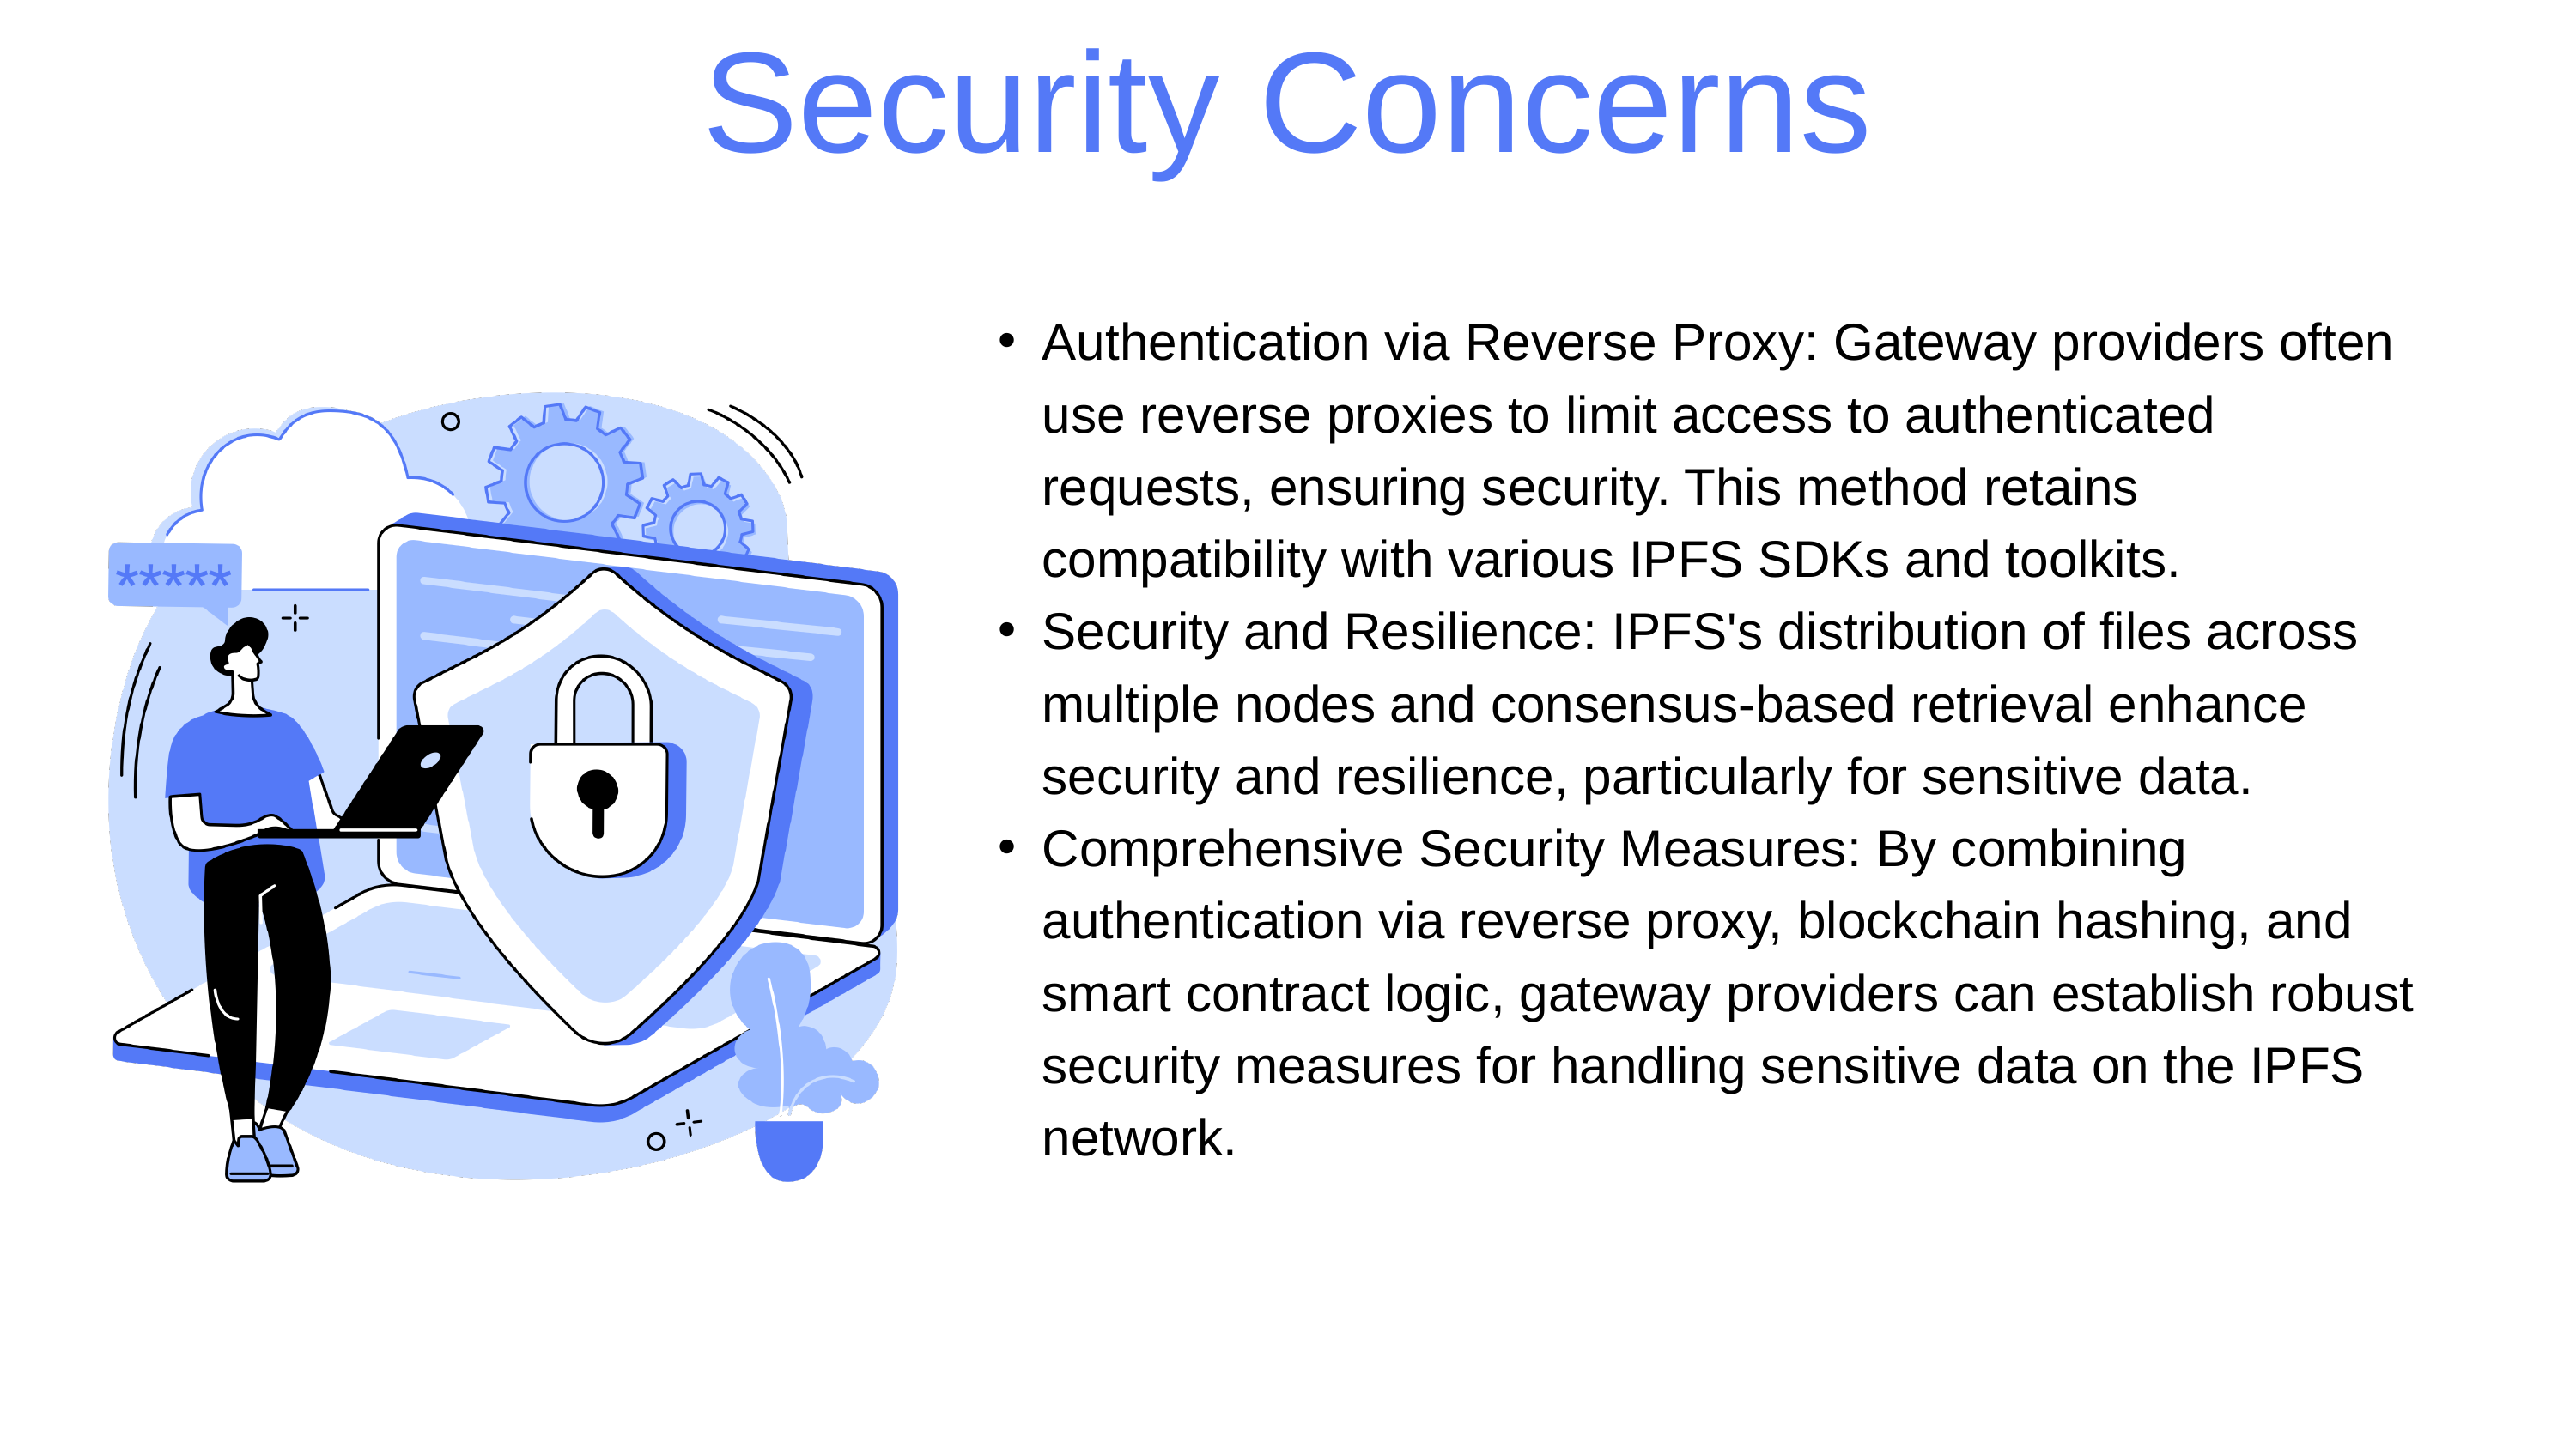

Security Concerns
Authentication via Reverse Proxy: Gateway providers often use reverse proxies to limit access to authenticated requests, ensuring security. This method retains compatibility with various IPFS SDKs and toolkits.
Security and Resilience: IPFS's distribution of files across multiple nodes and consensus-based retrieval enhance security and resilience, particularly for sensitive data.
Comprehensive Security Measures: By combining authentication via reverse proxy, blockchain hashing, and smart contract logic, gateway providers can establish robust security measures for handling sensitive data on the IPFS network.